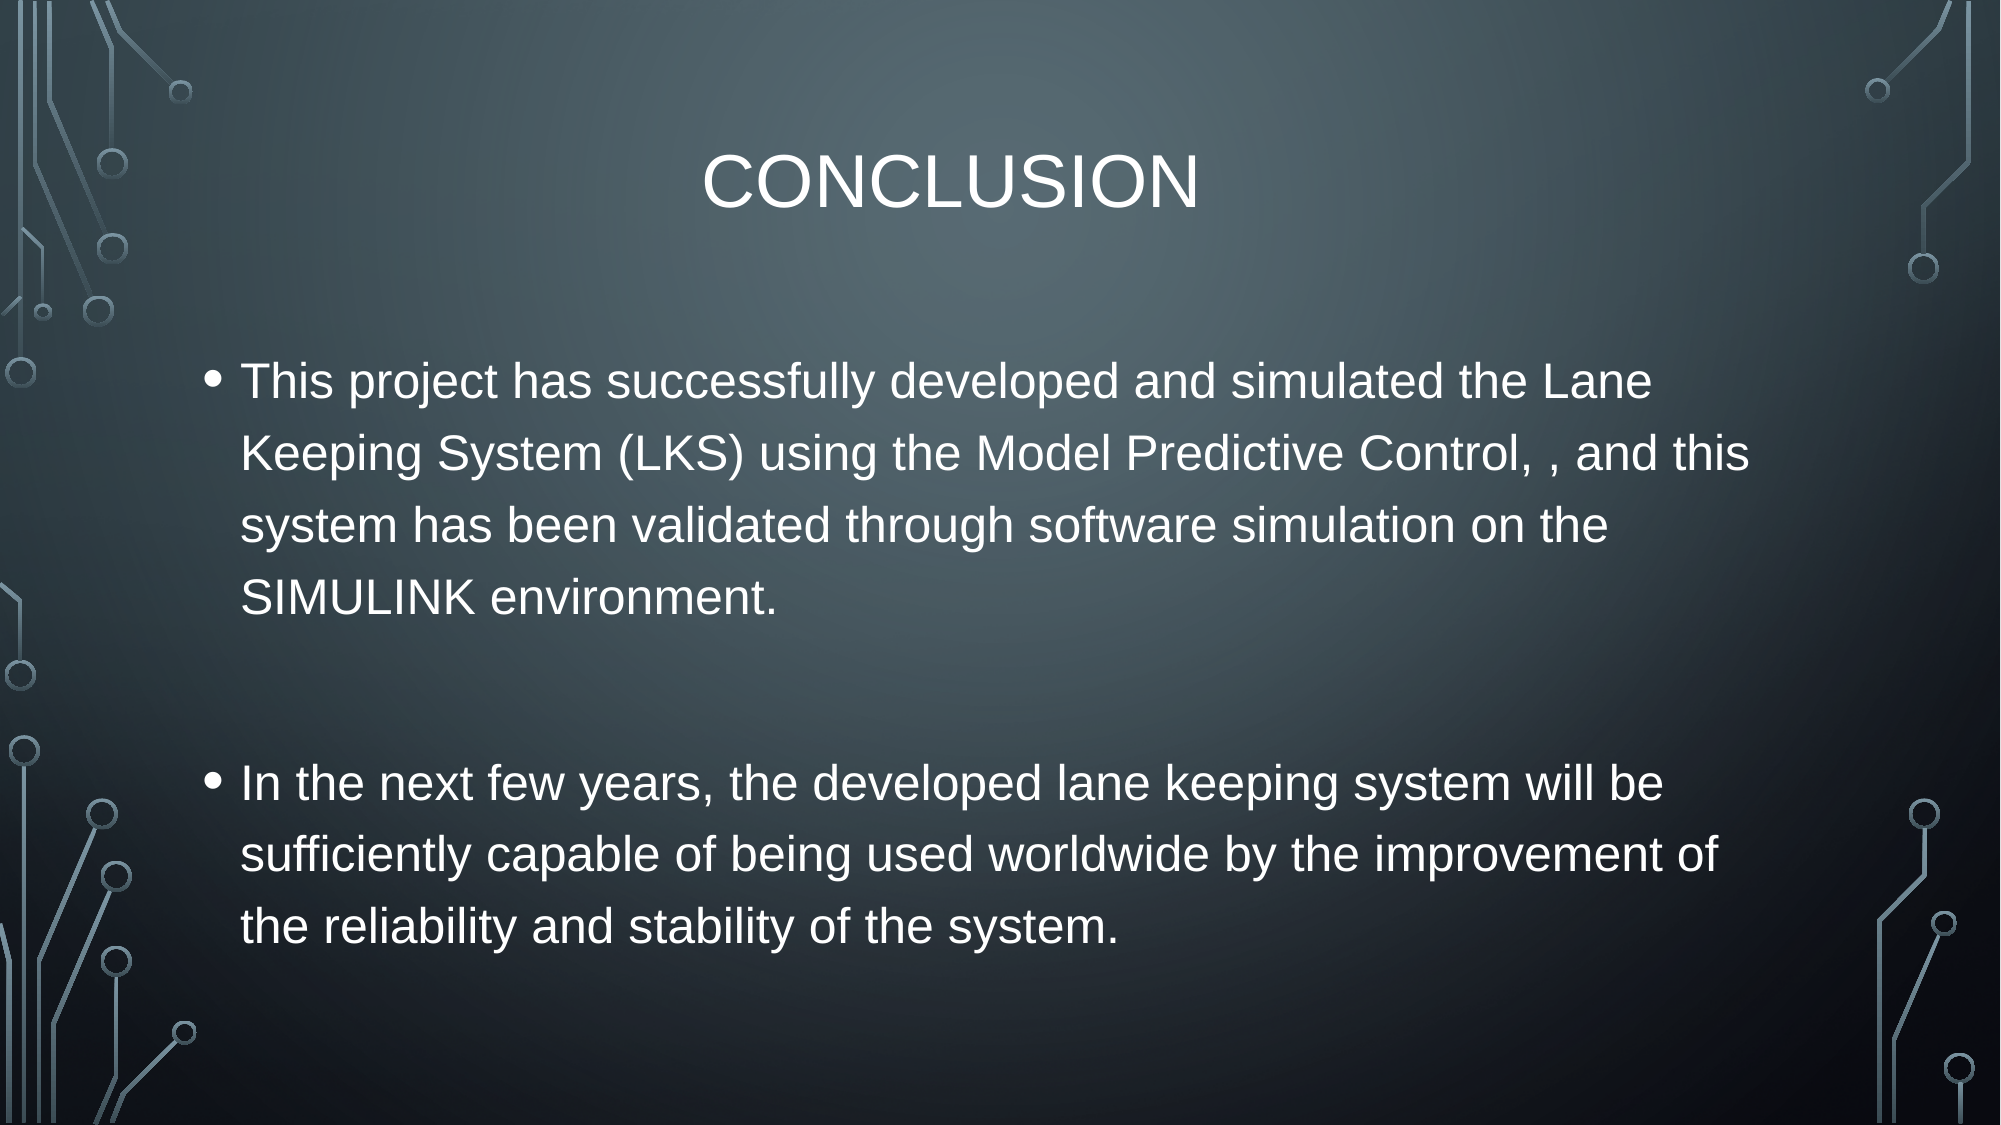

# conclusion
This project has successfully developed and simulated the Lane Keeping System (LKS) using the Model Predictive Control, , and this system has been validated through software simulation on the SIMULINK environment.

In the next few years, the developed lane keeping system will be sufficiently capable of being used worldwide by the improvement of the reliability and stability of the system.